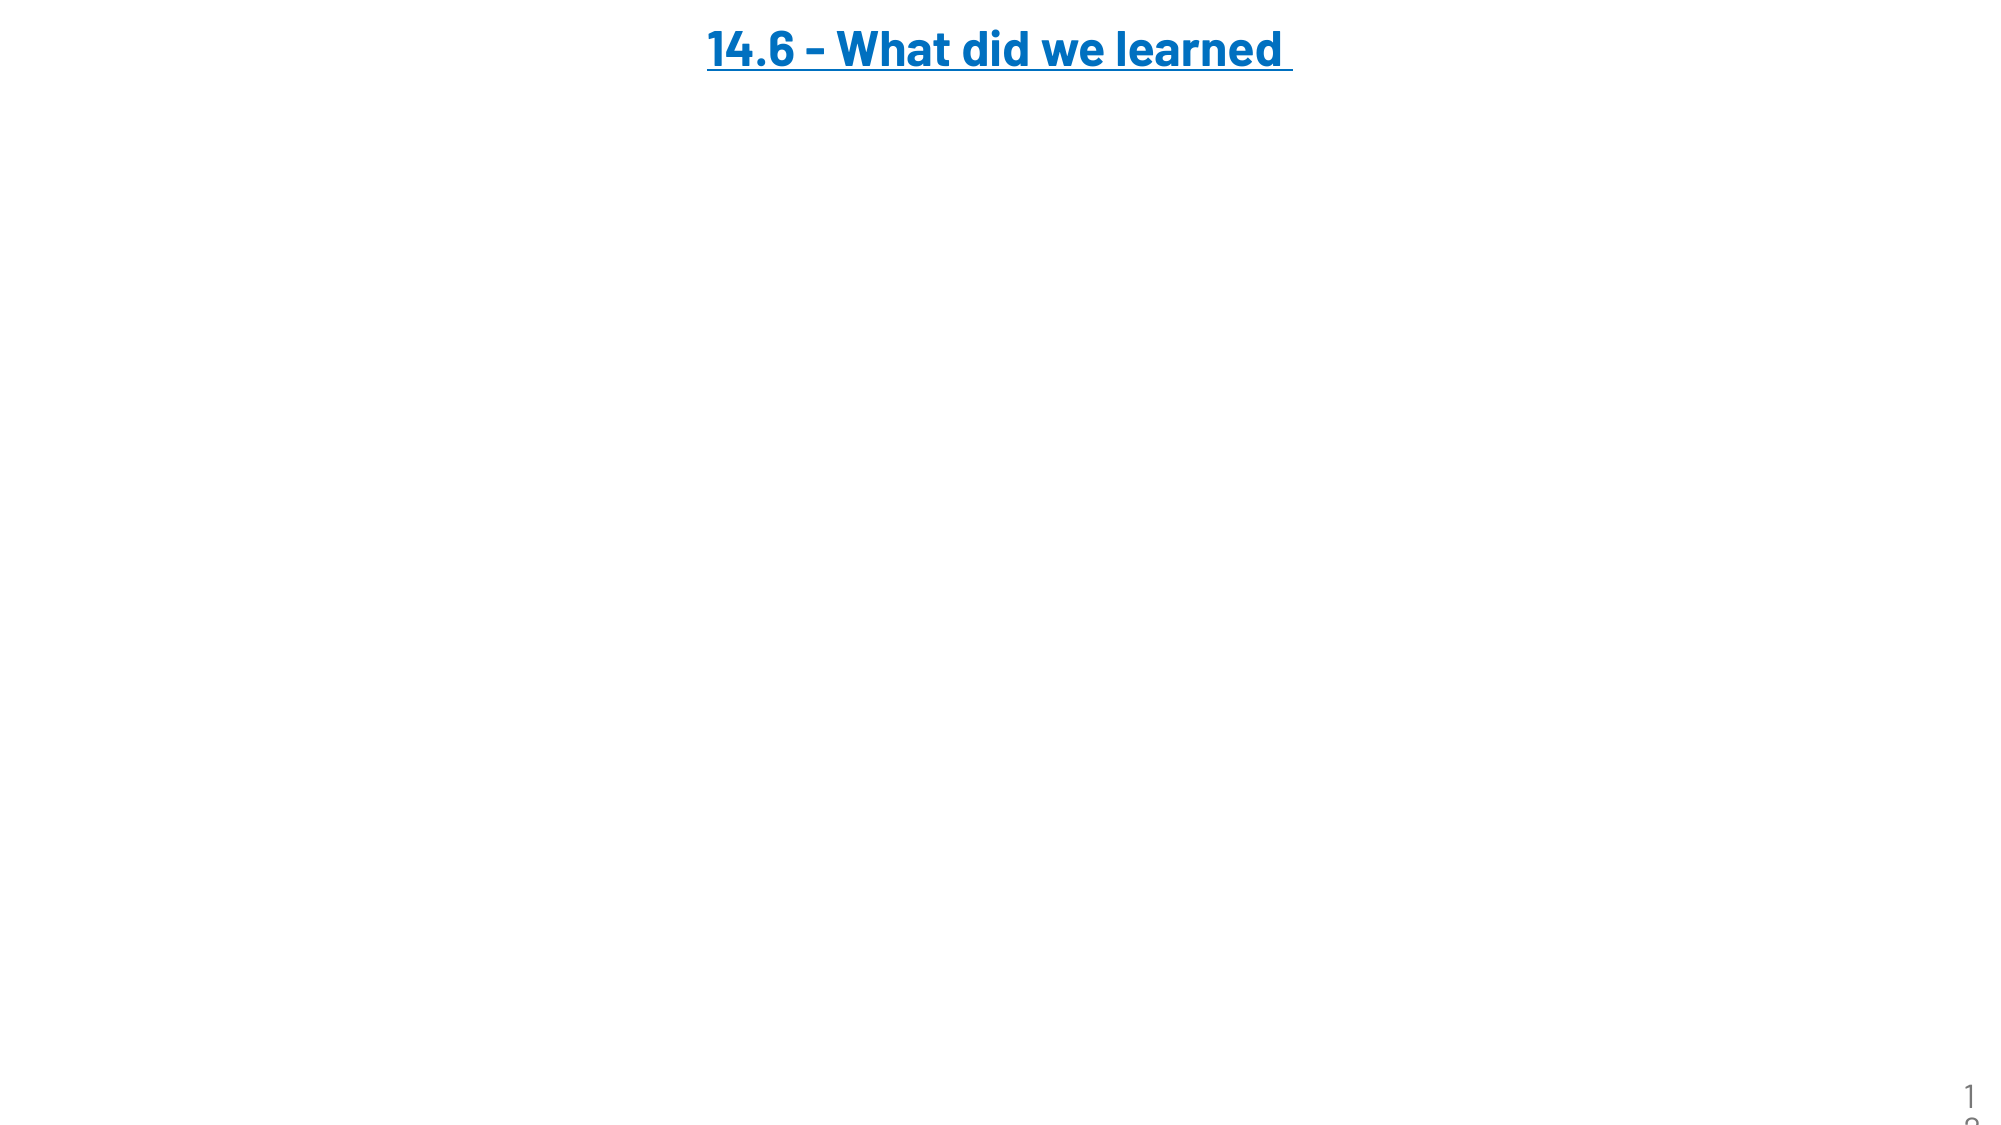

# 14.6 - What did we learned
12